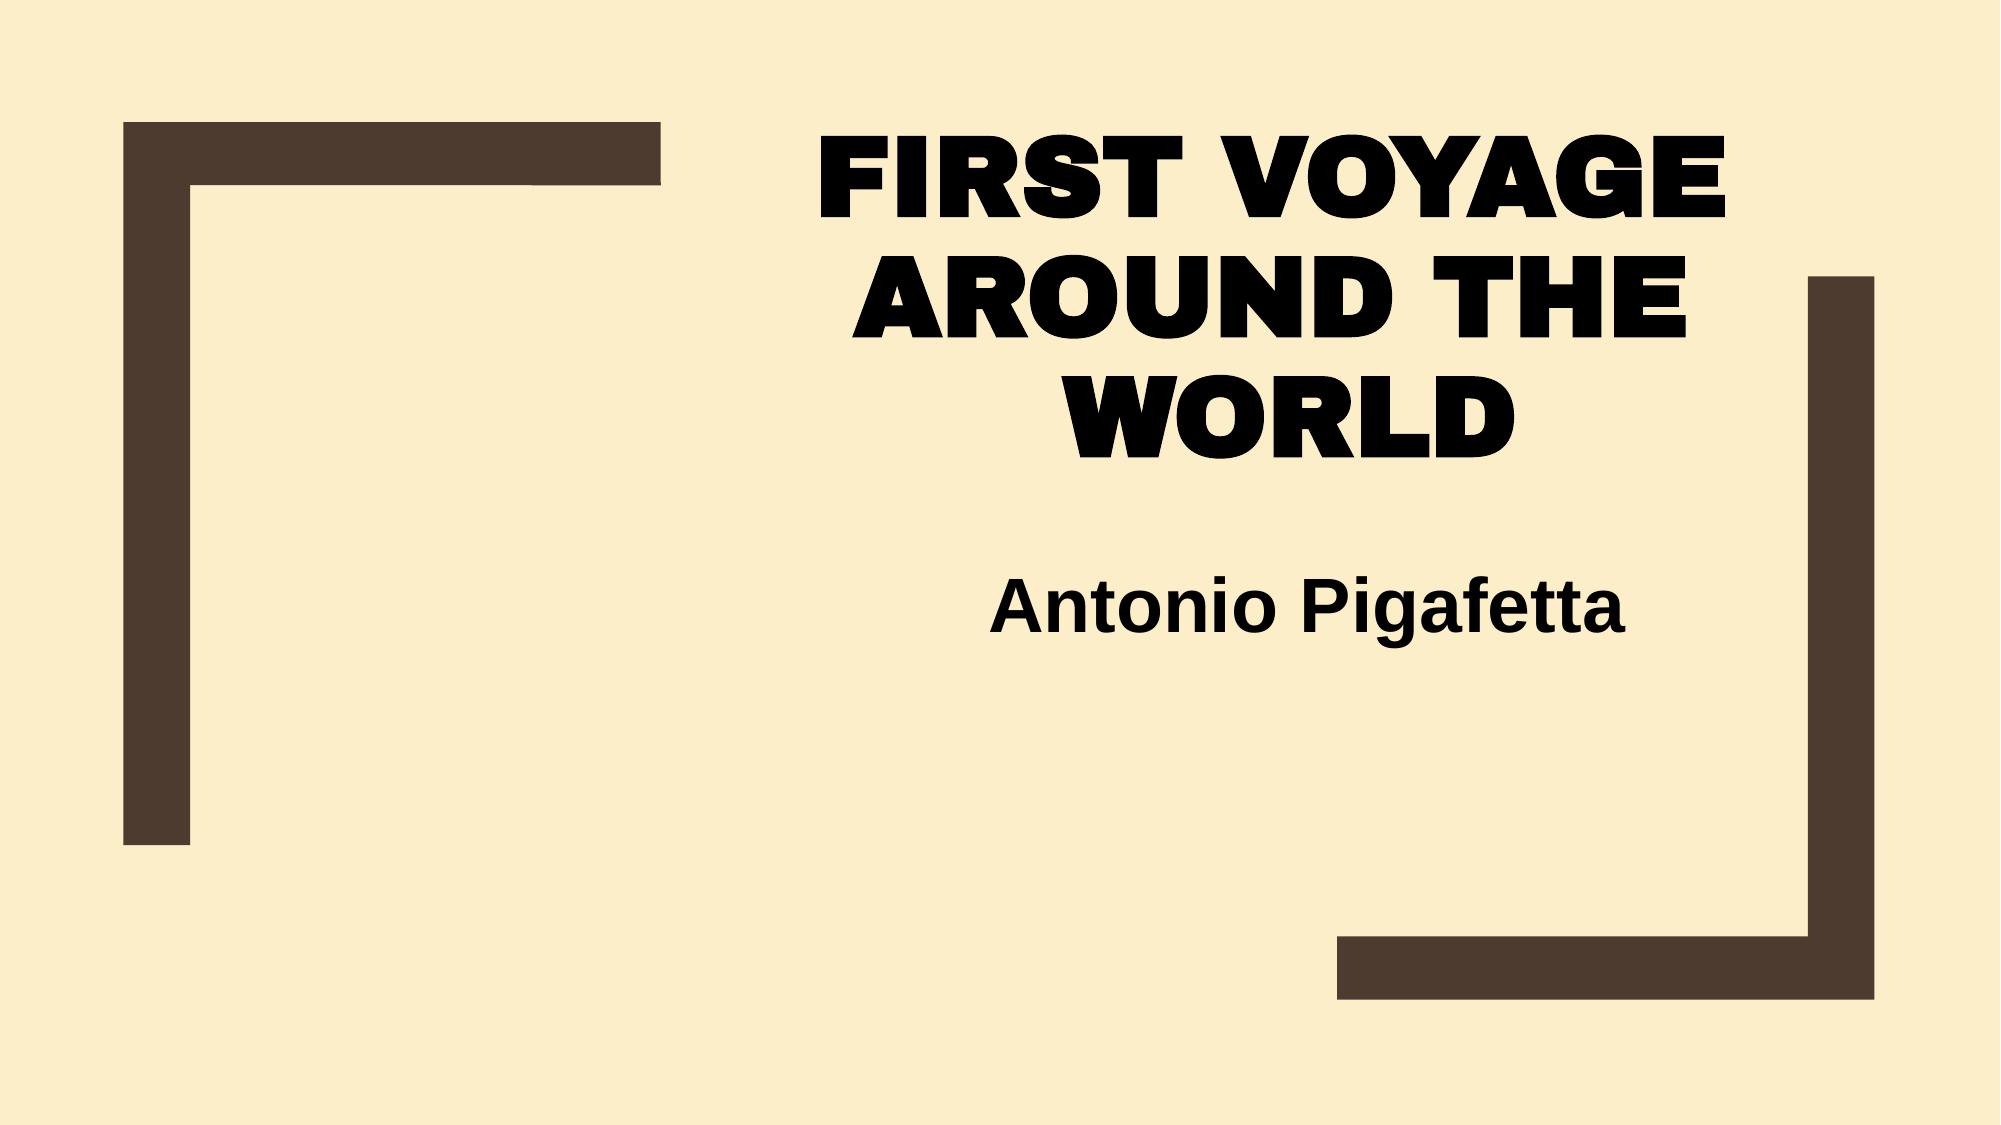

# First Voyage around the World

			Antonio Pigafetta